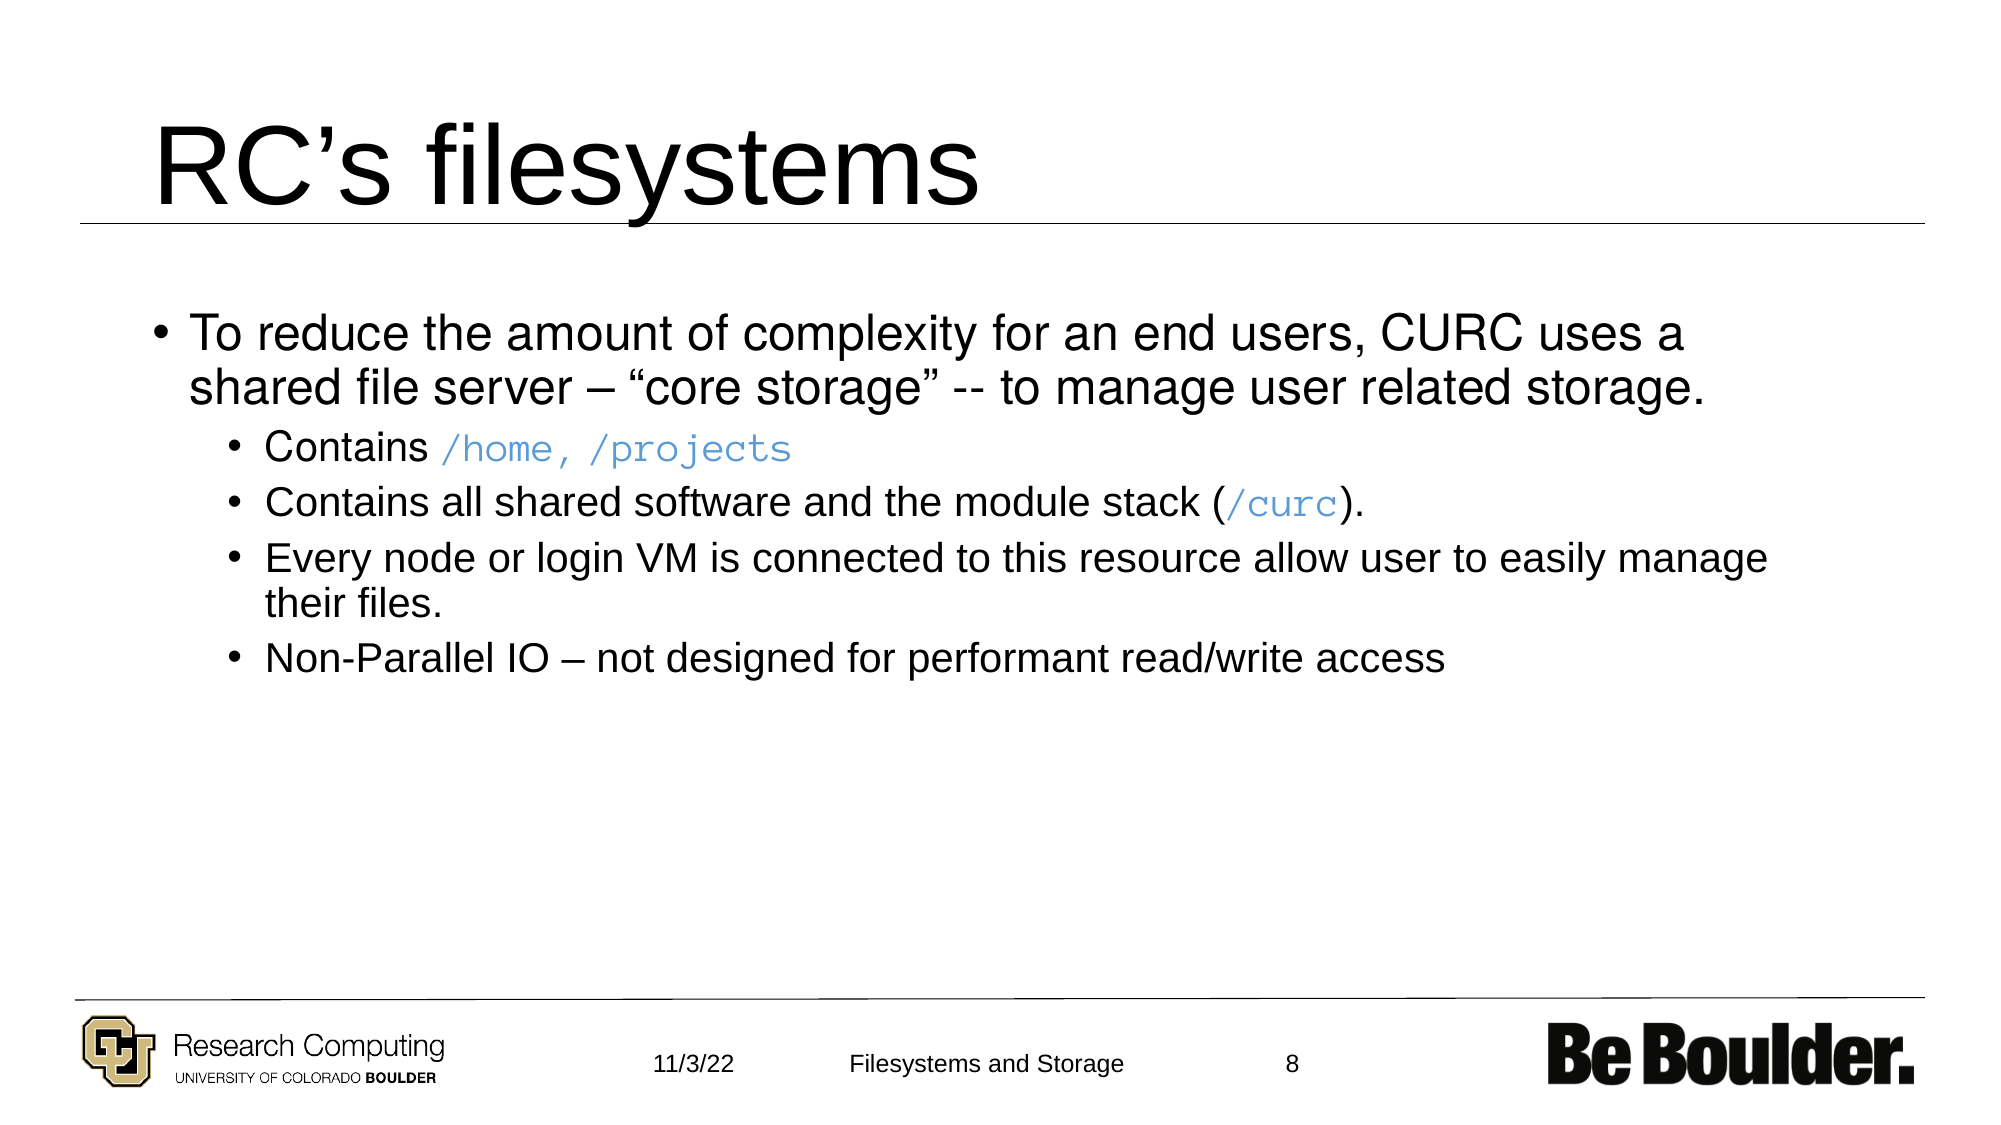

# RC’s filesystems
To reduce the amount of complexity for an end users, CURC uses a shared file server – “core storage” -- to manage user related storage.
Contains /home, /projects
Contains all shared software and the module stack (/curc).
Every node or login VM is connected to this resource allow user to easily manage their files.
Non-Parallel IO – not designed for performant read/write access

11/3/22
8
Filesystems and Storage